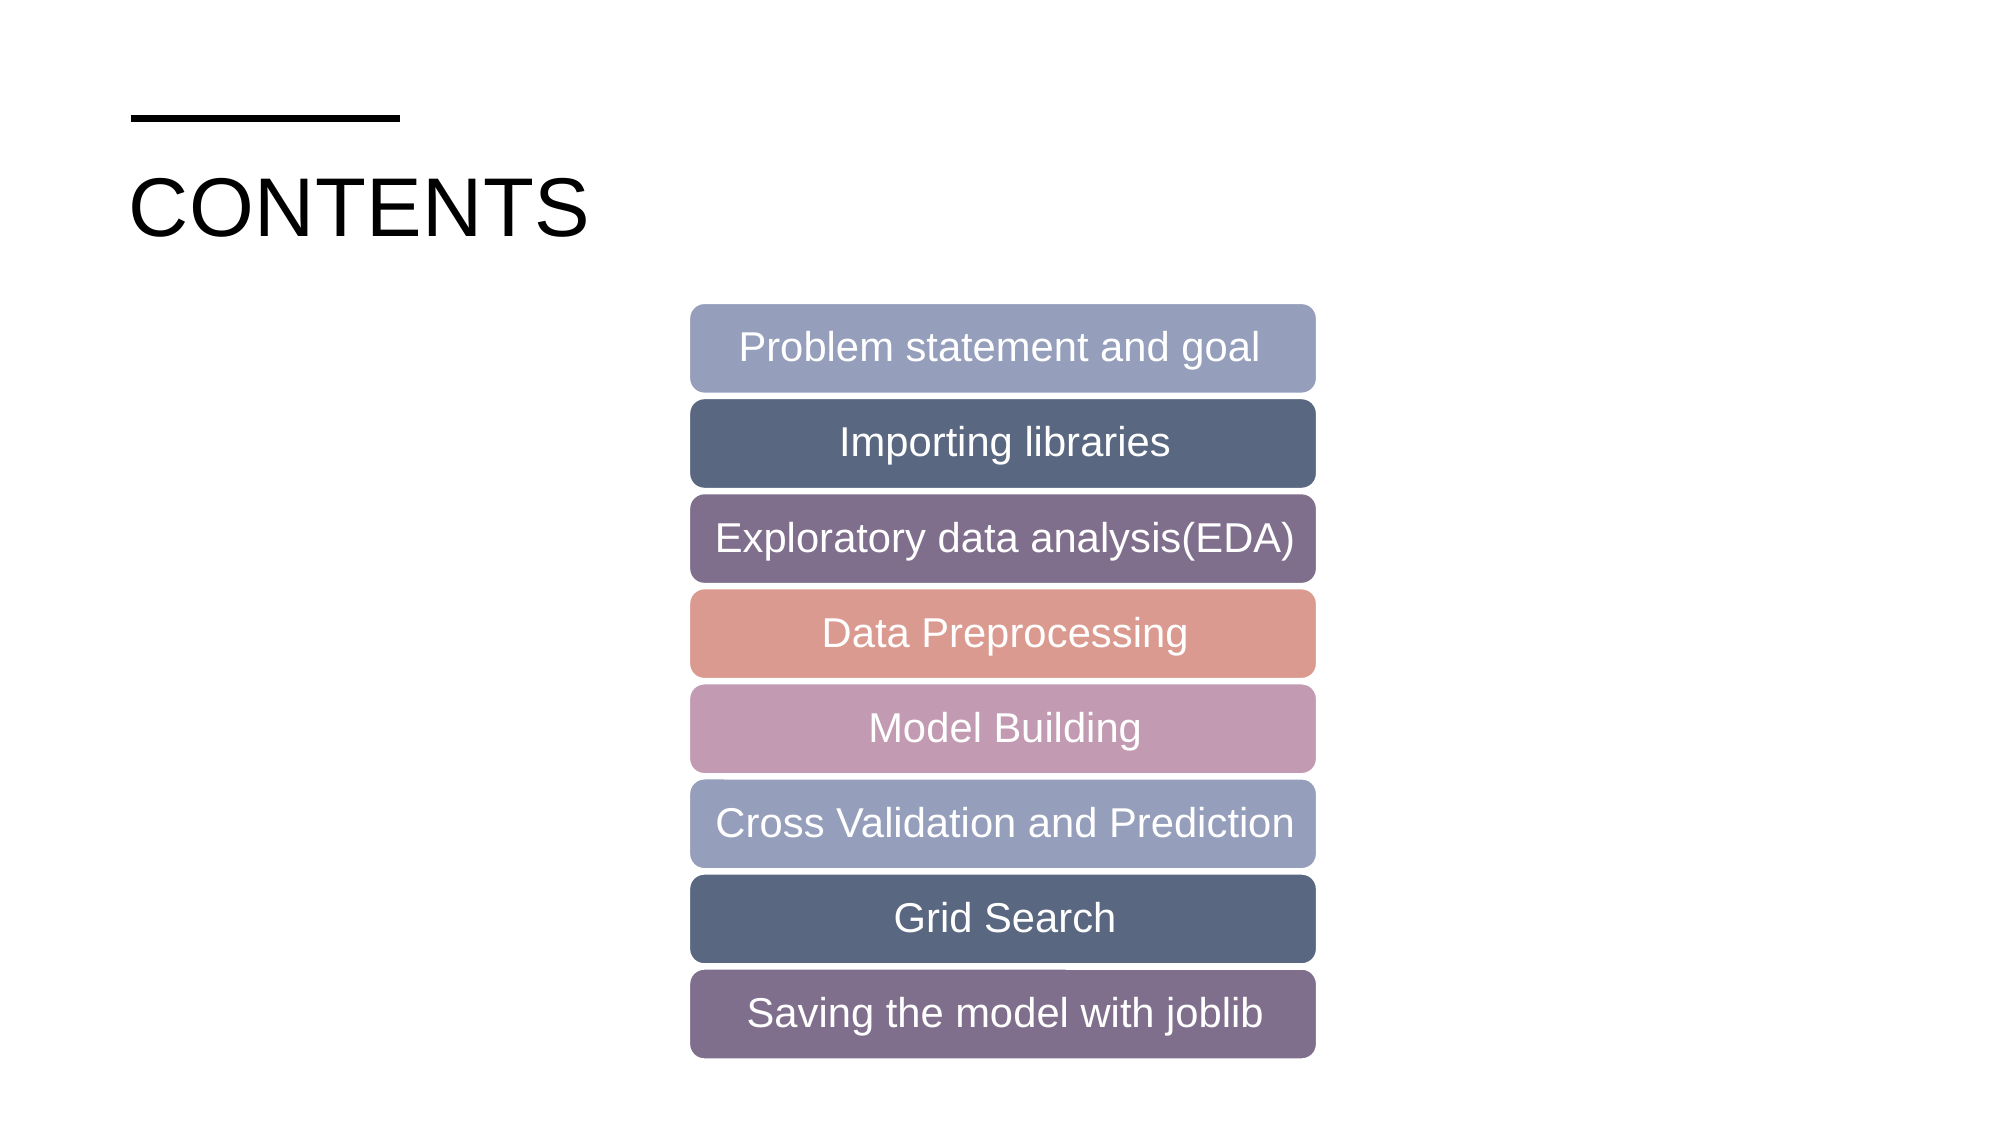

# Contents
Problem statement and goal
Importing libraries
Exploratory data analysis(EDA)
Data Preprocessing
Model Building
Cross Validation and Prediction
Grid Search
Saving the model with joblib